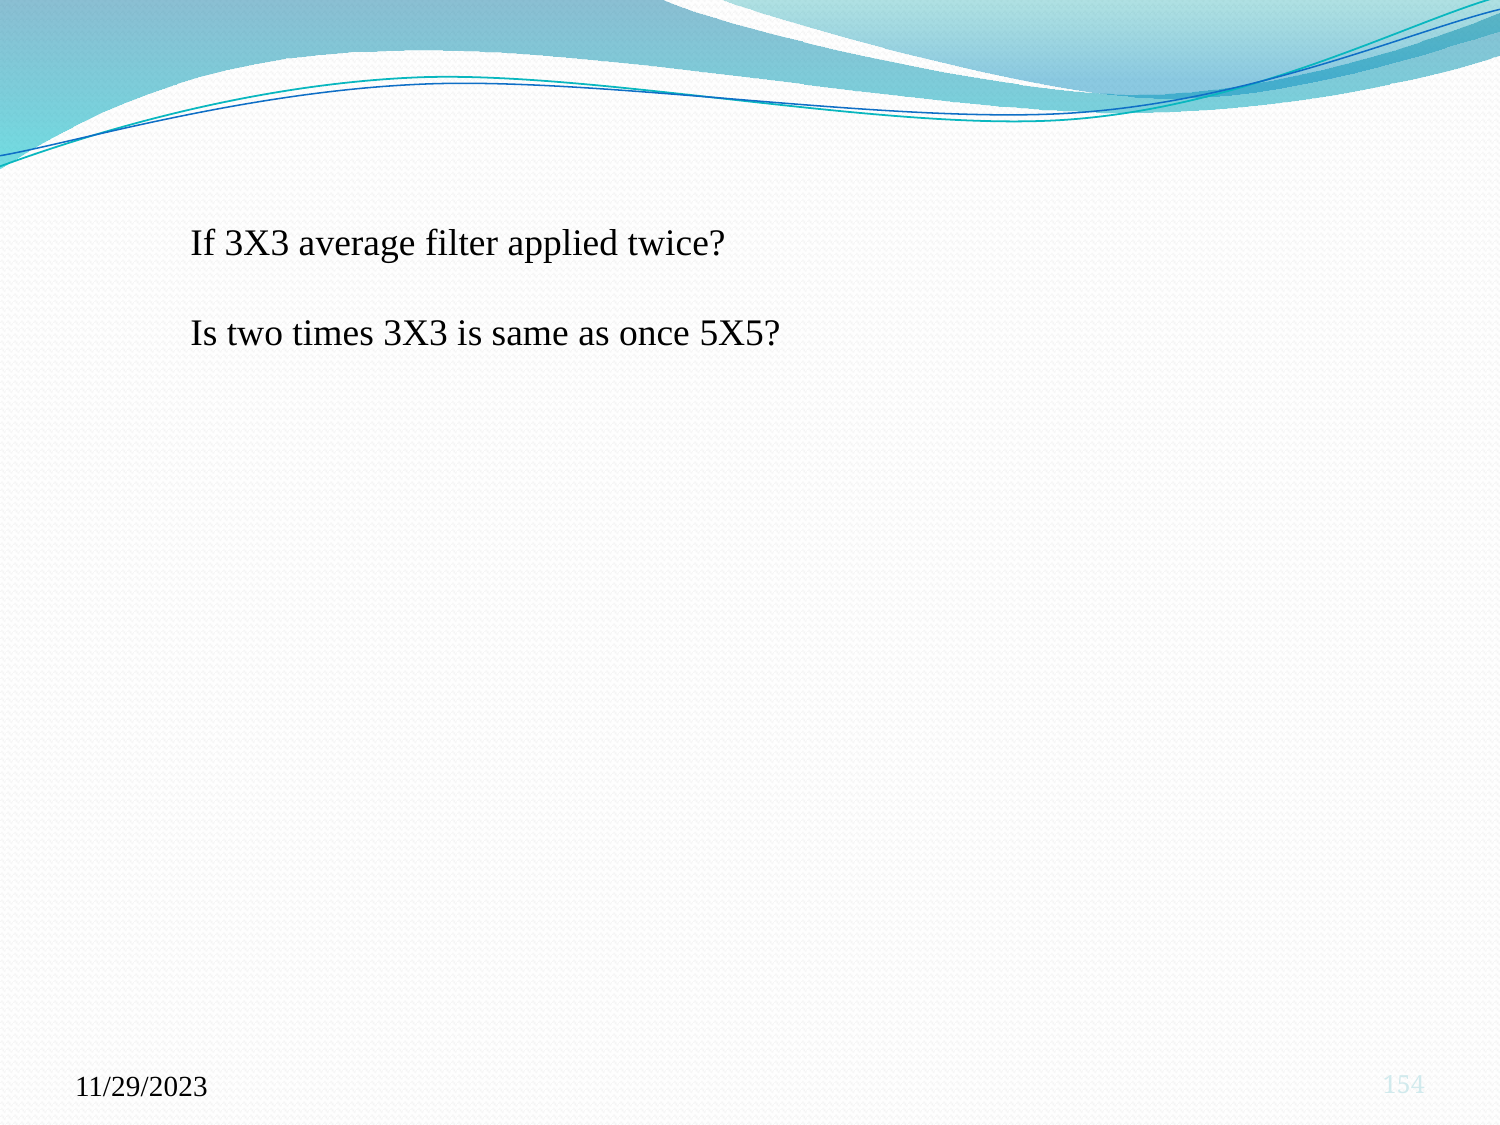

If 3X3 average filter applied twice?

Is two times 3X3 is same as once 5X5?

11/29/2023
154